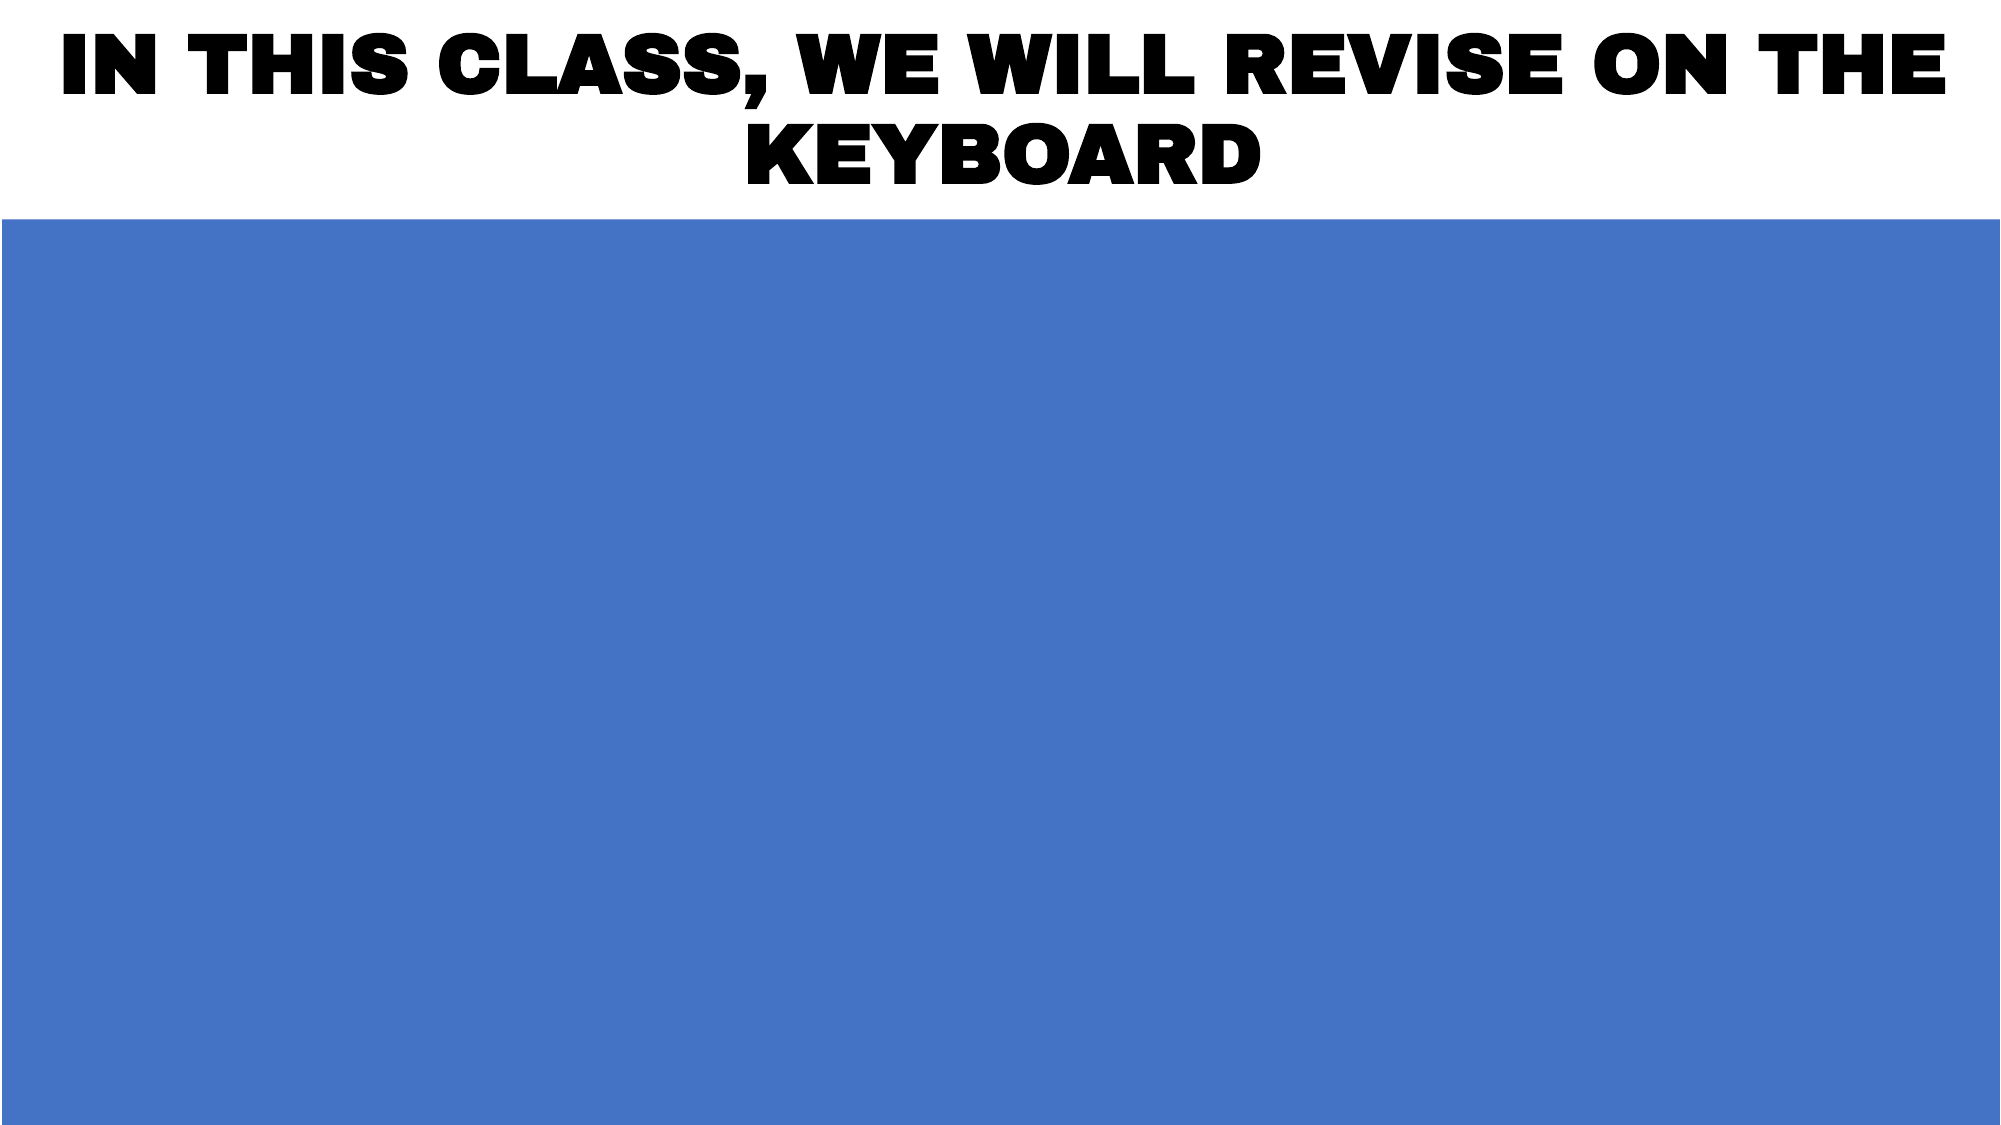

# IN THIS CLASS, WE WILL REVISE ON THE KEYBOARD